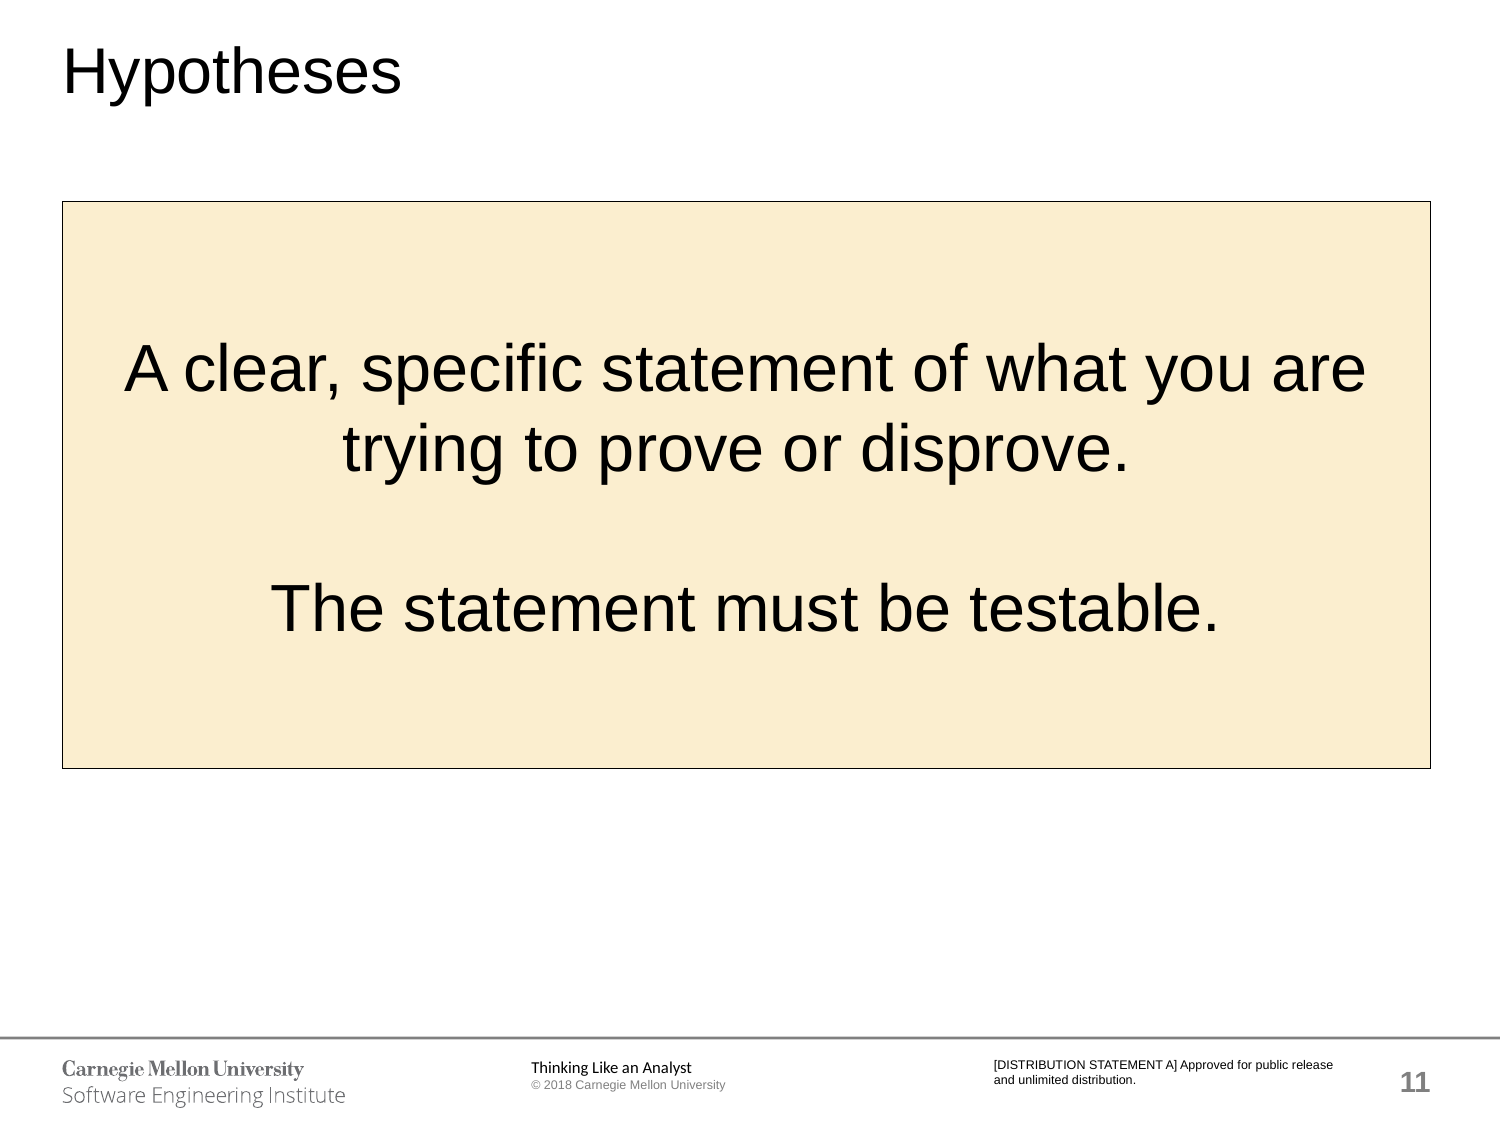

# Hypotheses
A clear, specific statement of what you are trying to prove or disprove.

The statement must be testable.